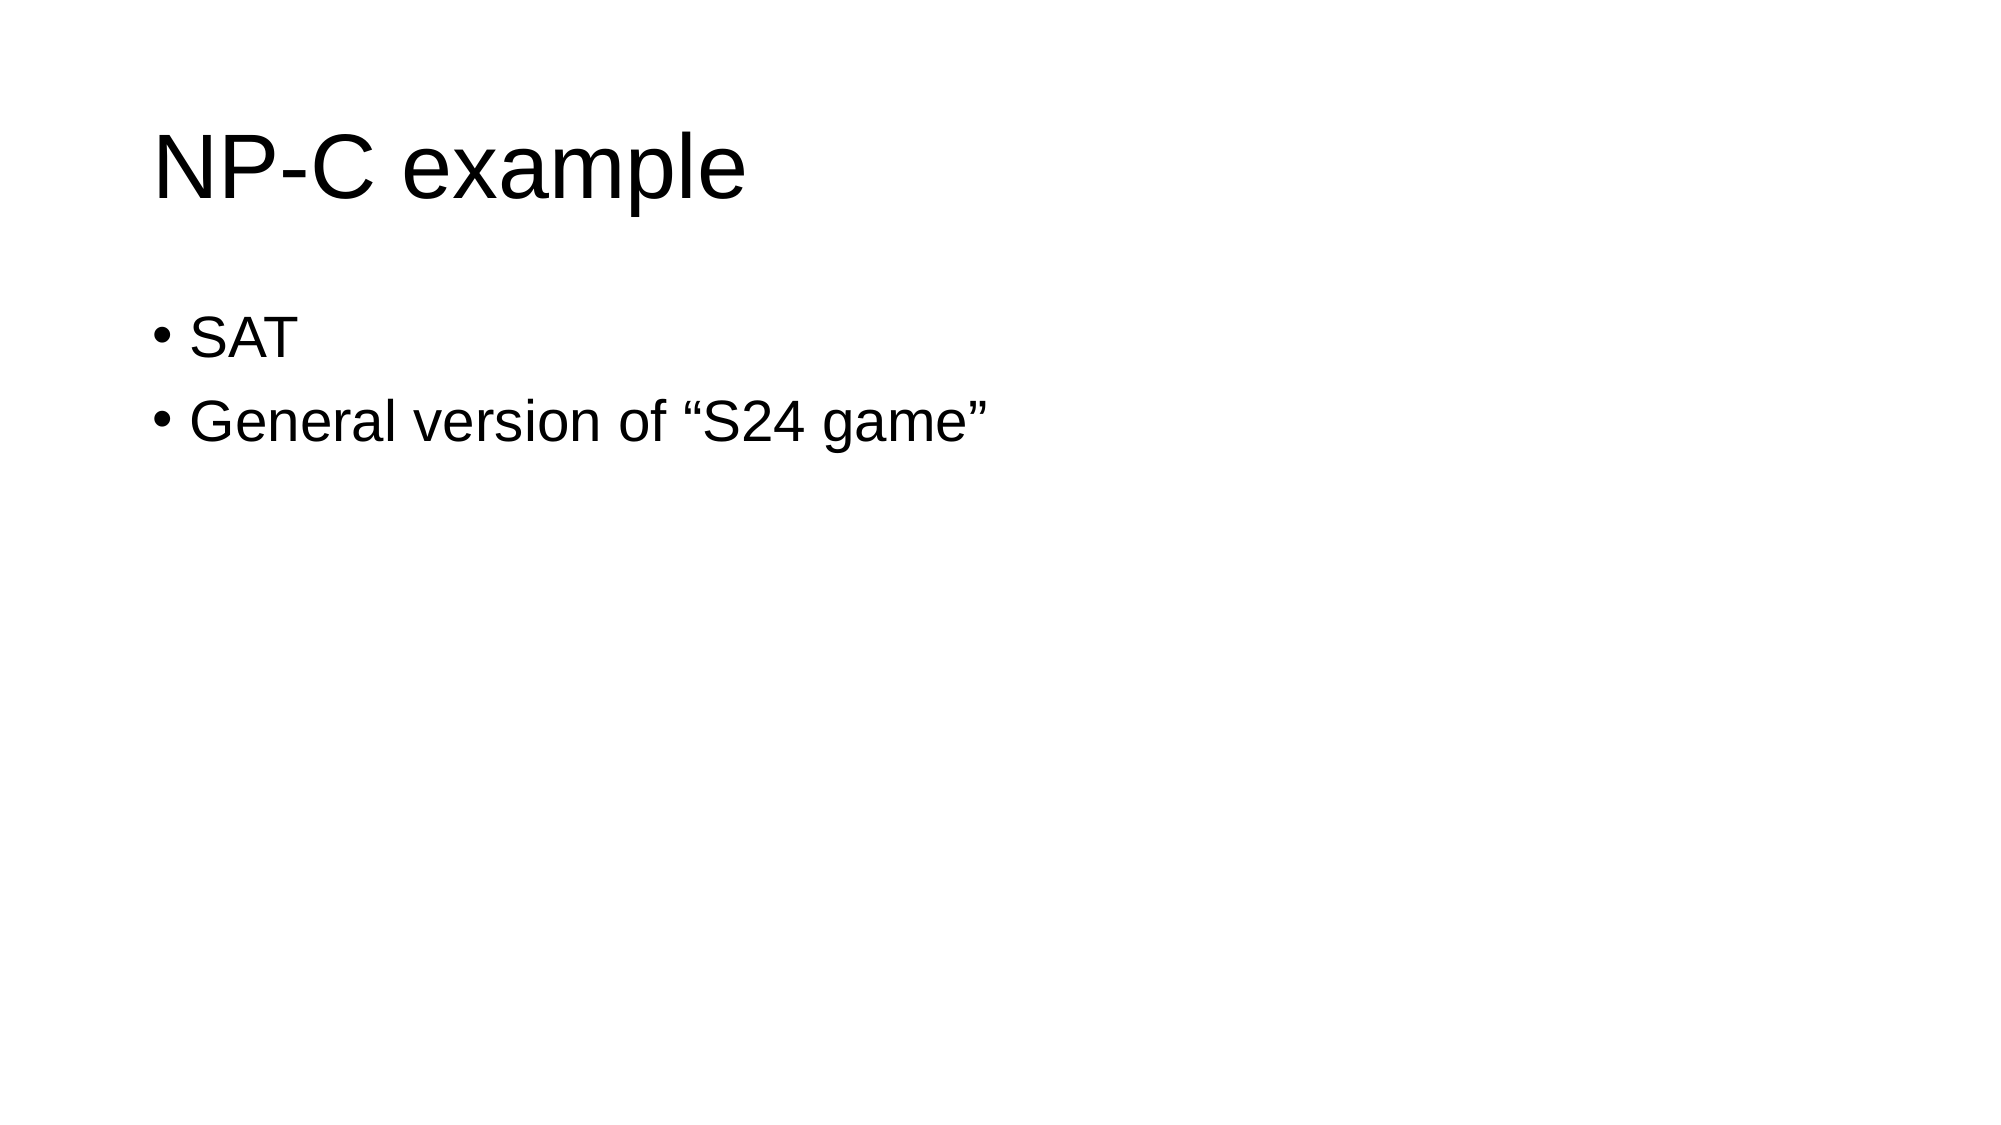

# NP-C example
SAT
General version of “S24 game”